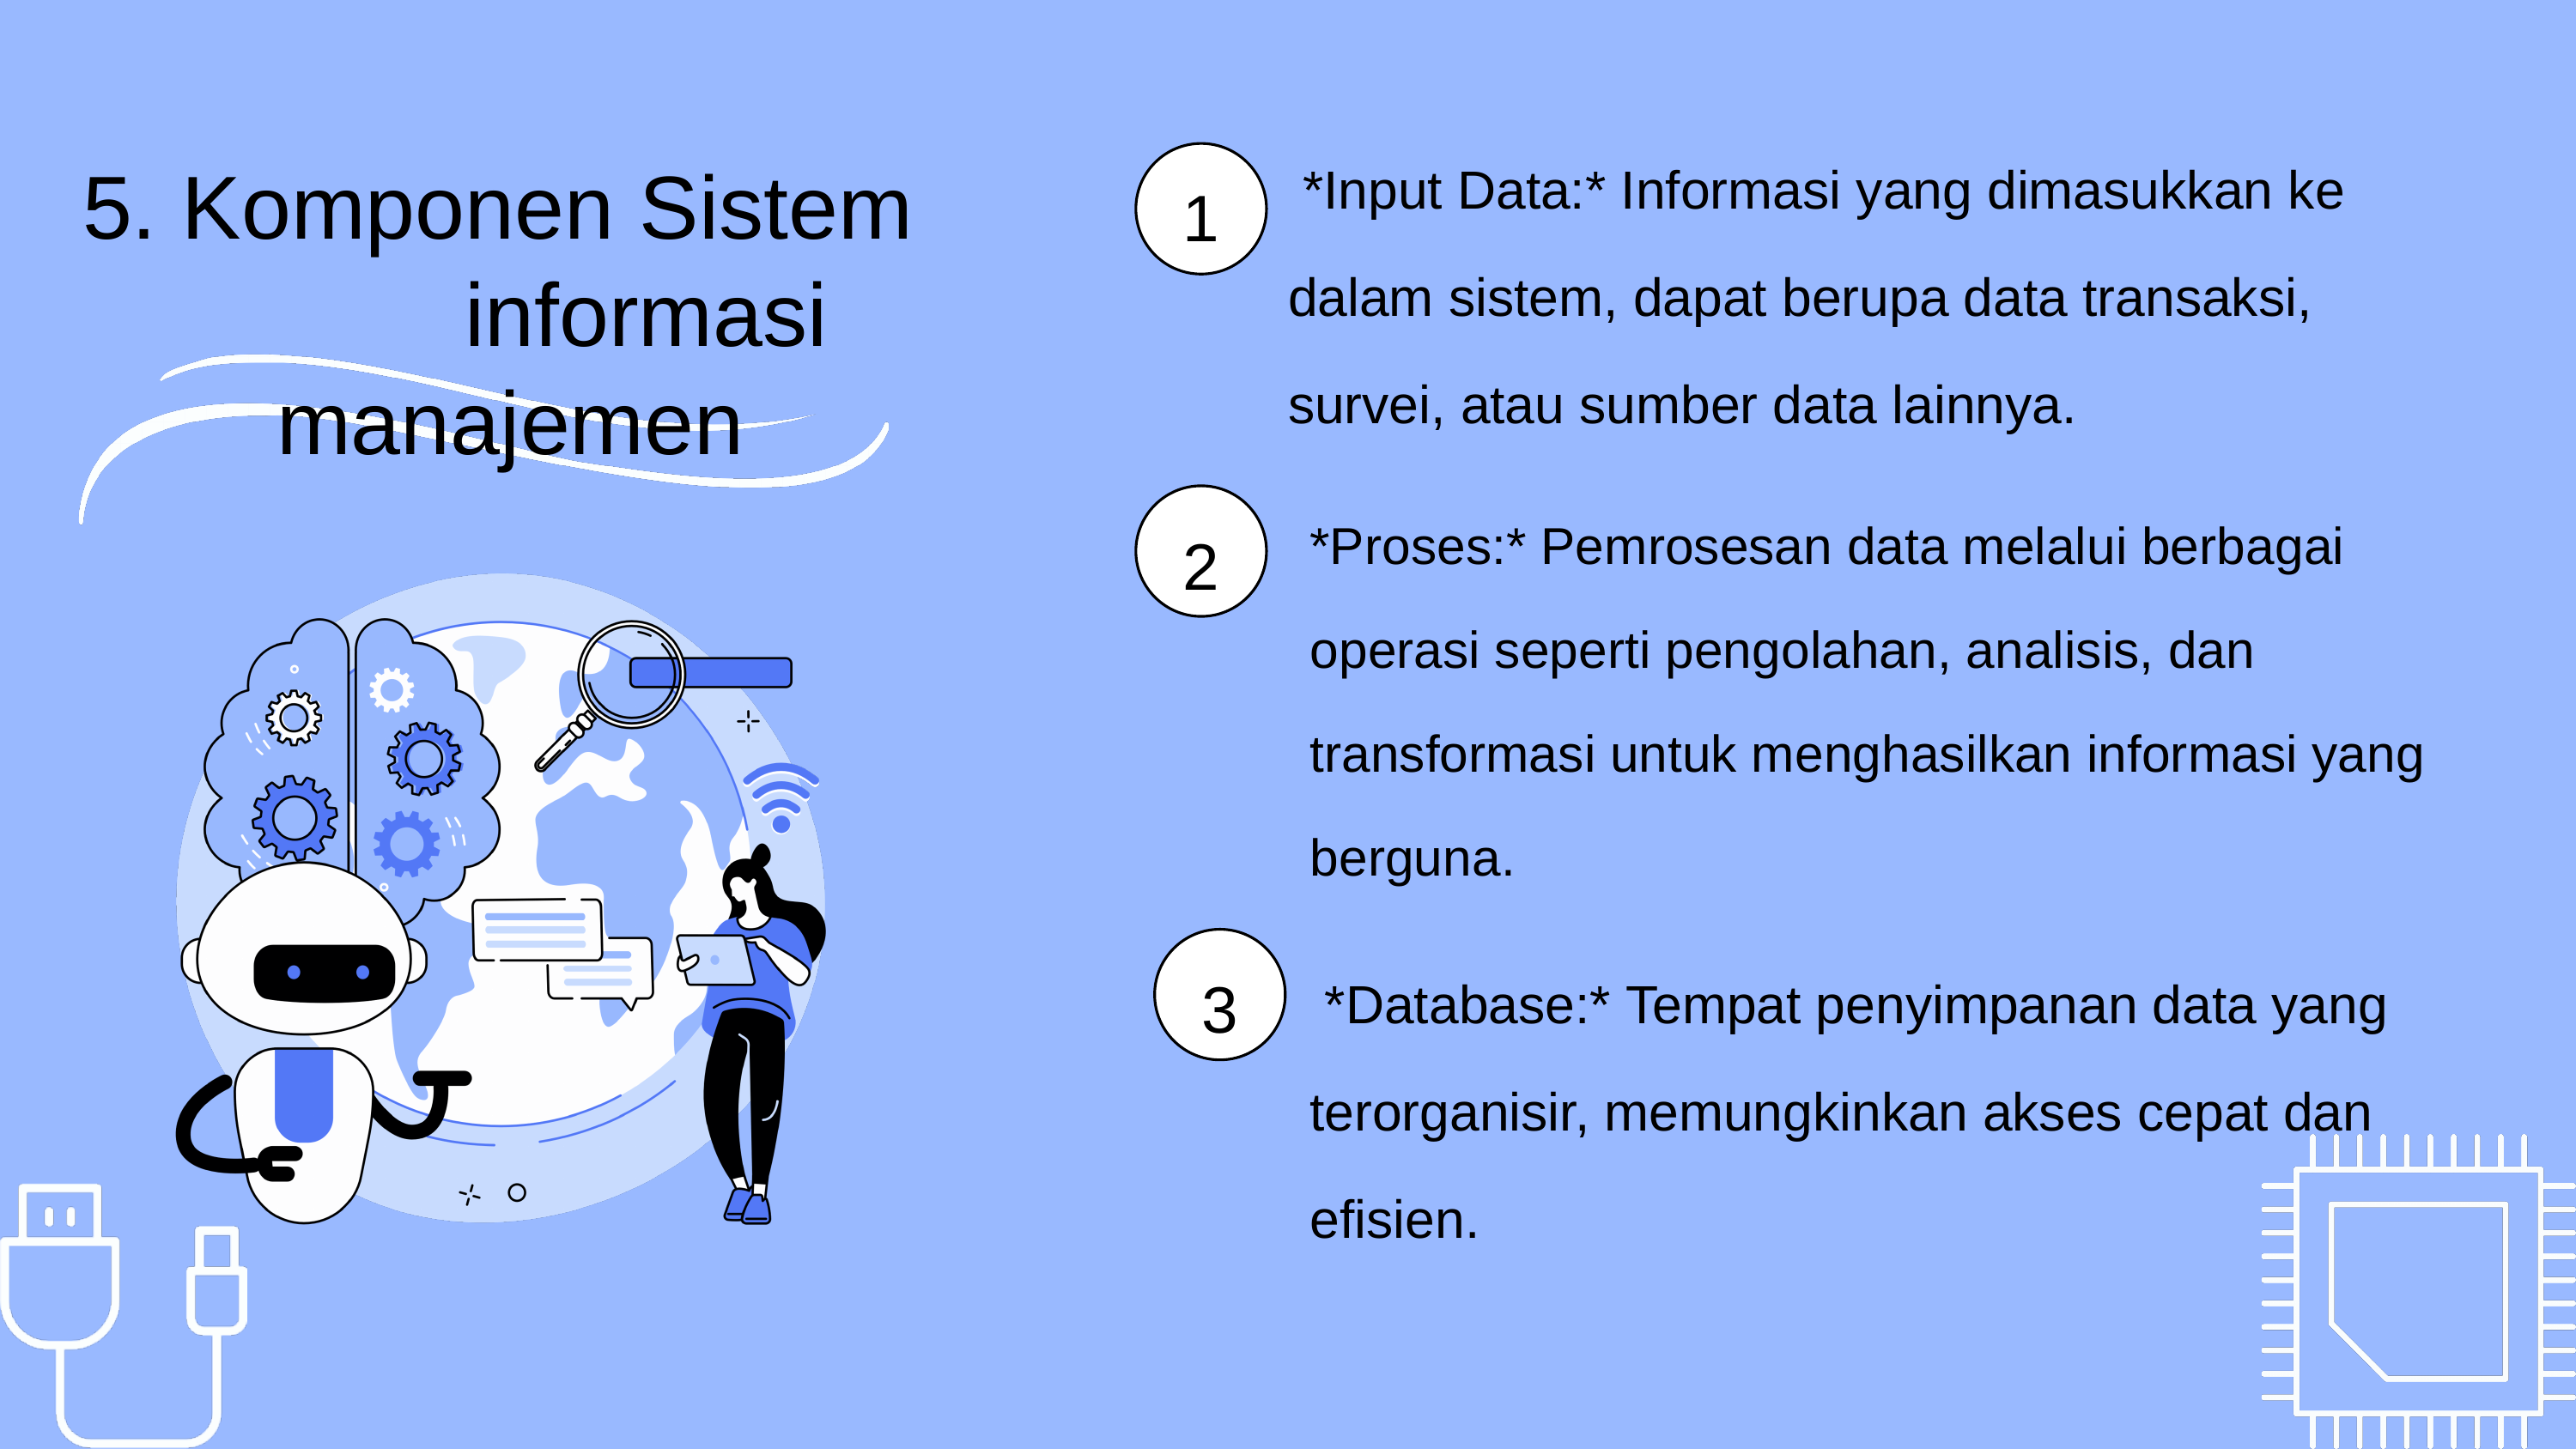

*Input Data:* Informasi yang dimasukkan ke dalam sistem, dapat berupa data transaksi, survei, atau sumber data lainnya.

1

5. Komponen Sistem             informasi manajemen

*Proses:* Pemrosesan data melalui berbagai operasi seperti pengolahan, analisis, dan transformasi untuk menghasilkan informasi yang berguna.

2

3
 *Database:* Tempat penyimpanan data yang terorganisir, memungkinkan akses cepat dan efisien.